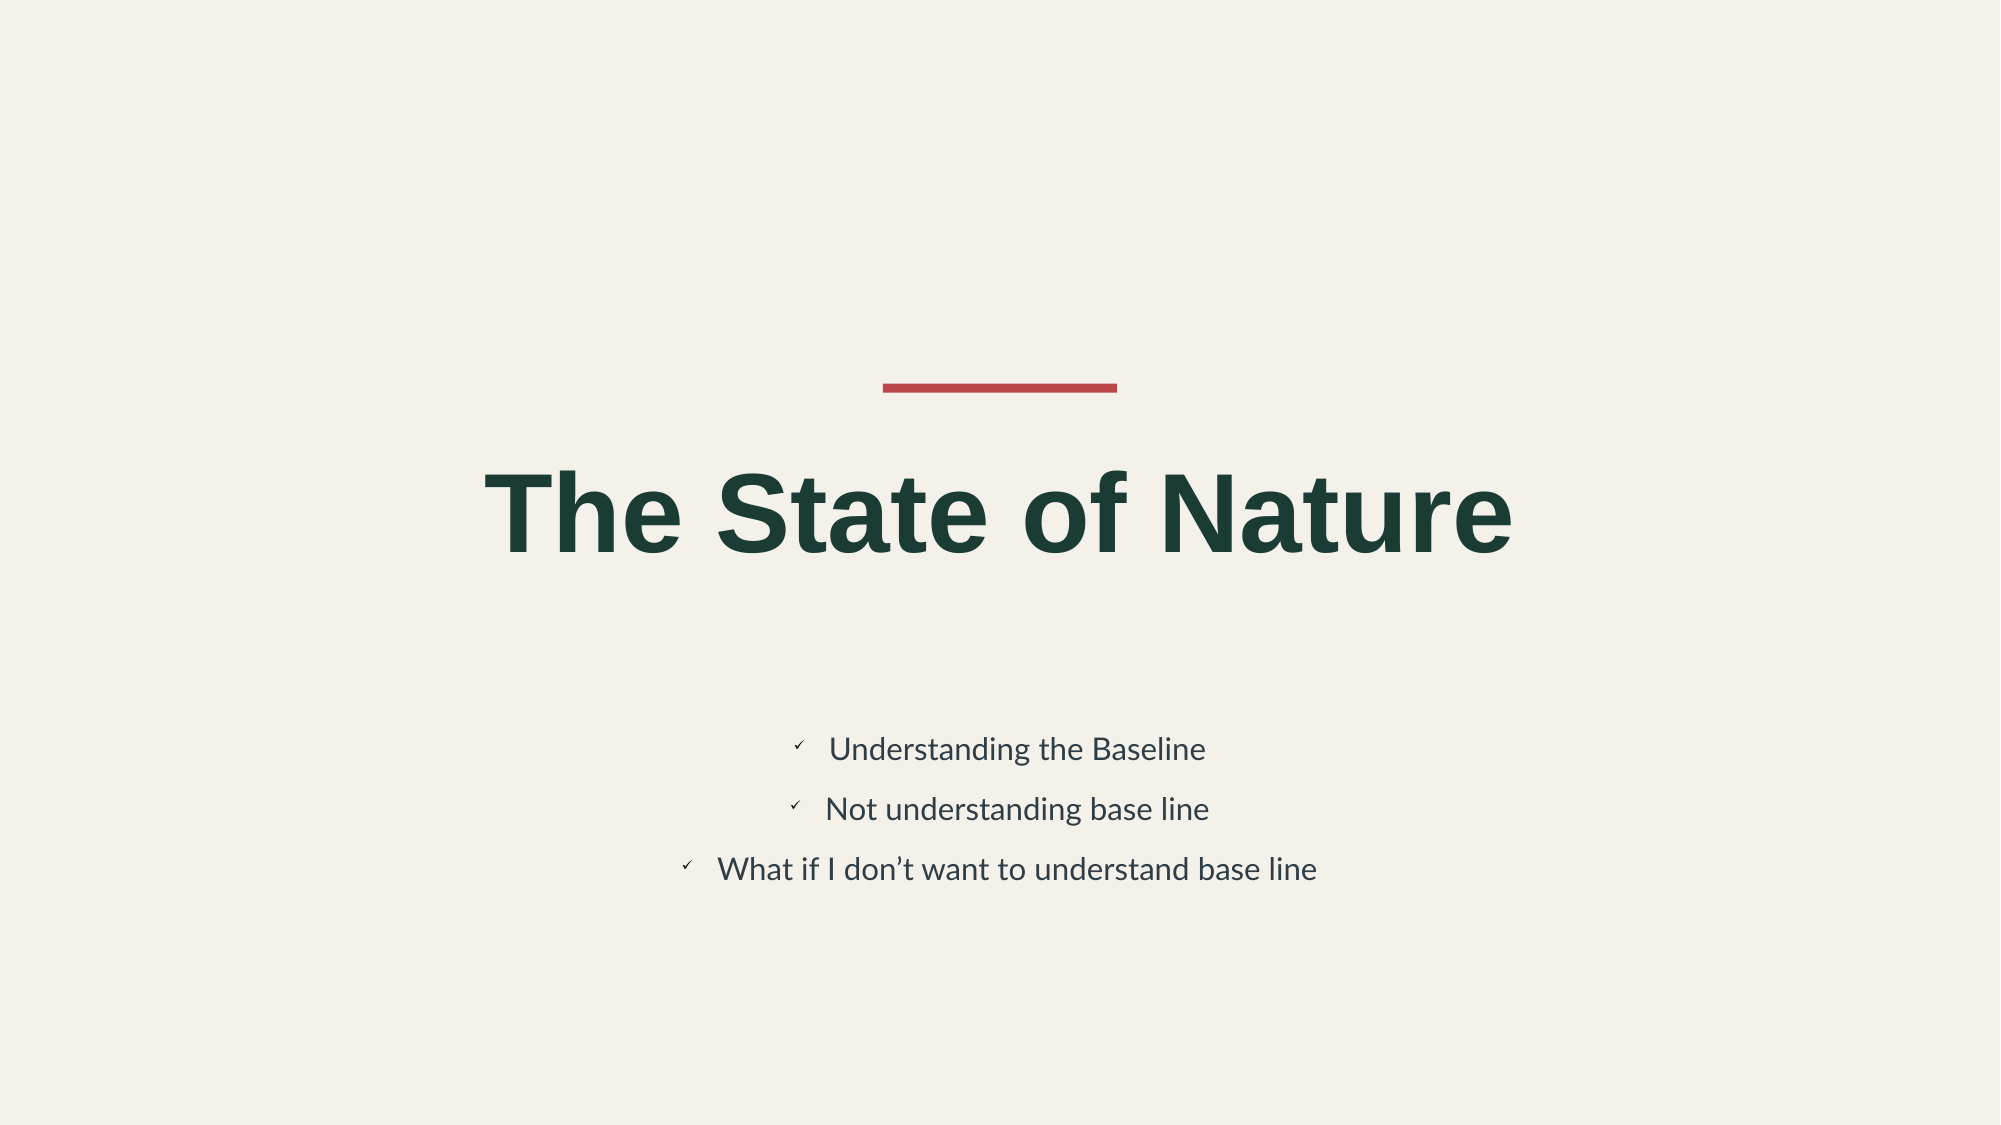

The State of Nature
Understanding the Baseline
Not understanding base line
What if I don’t want to understand base line